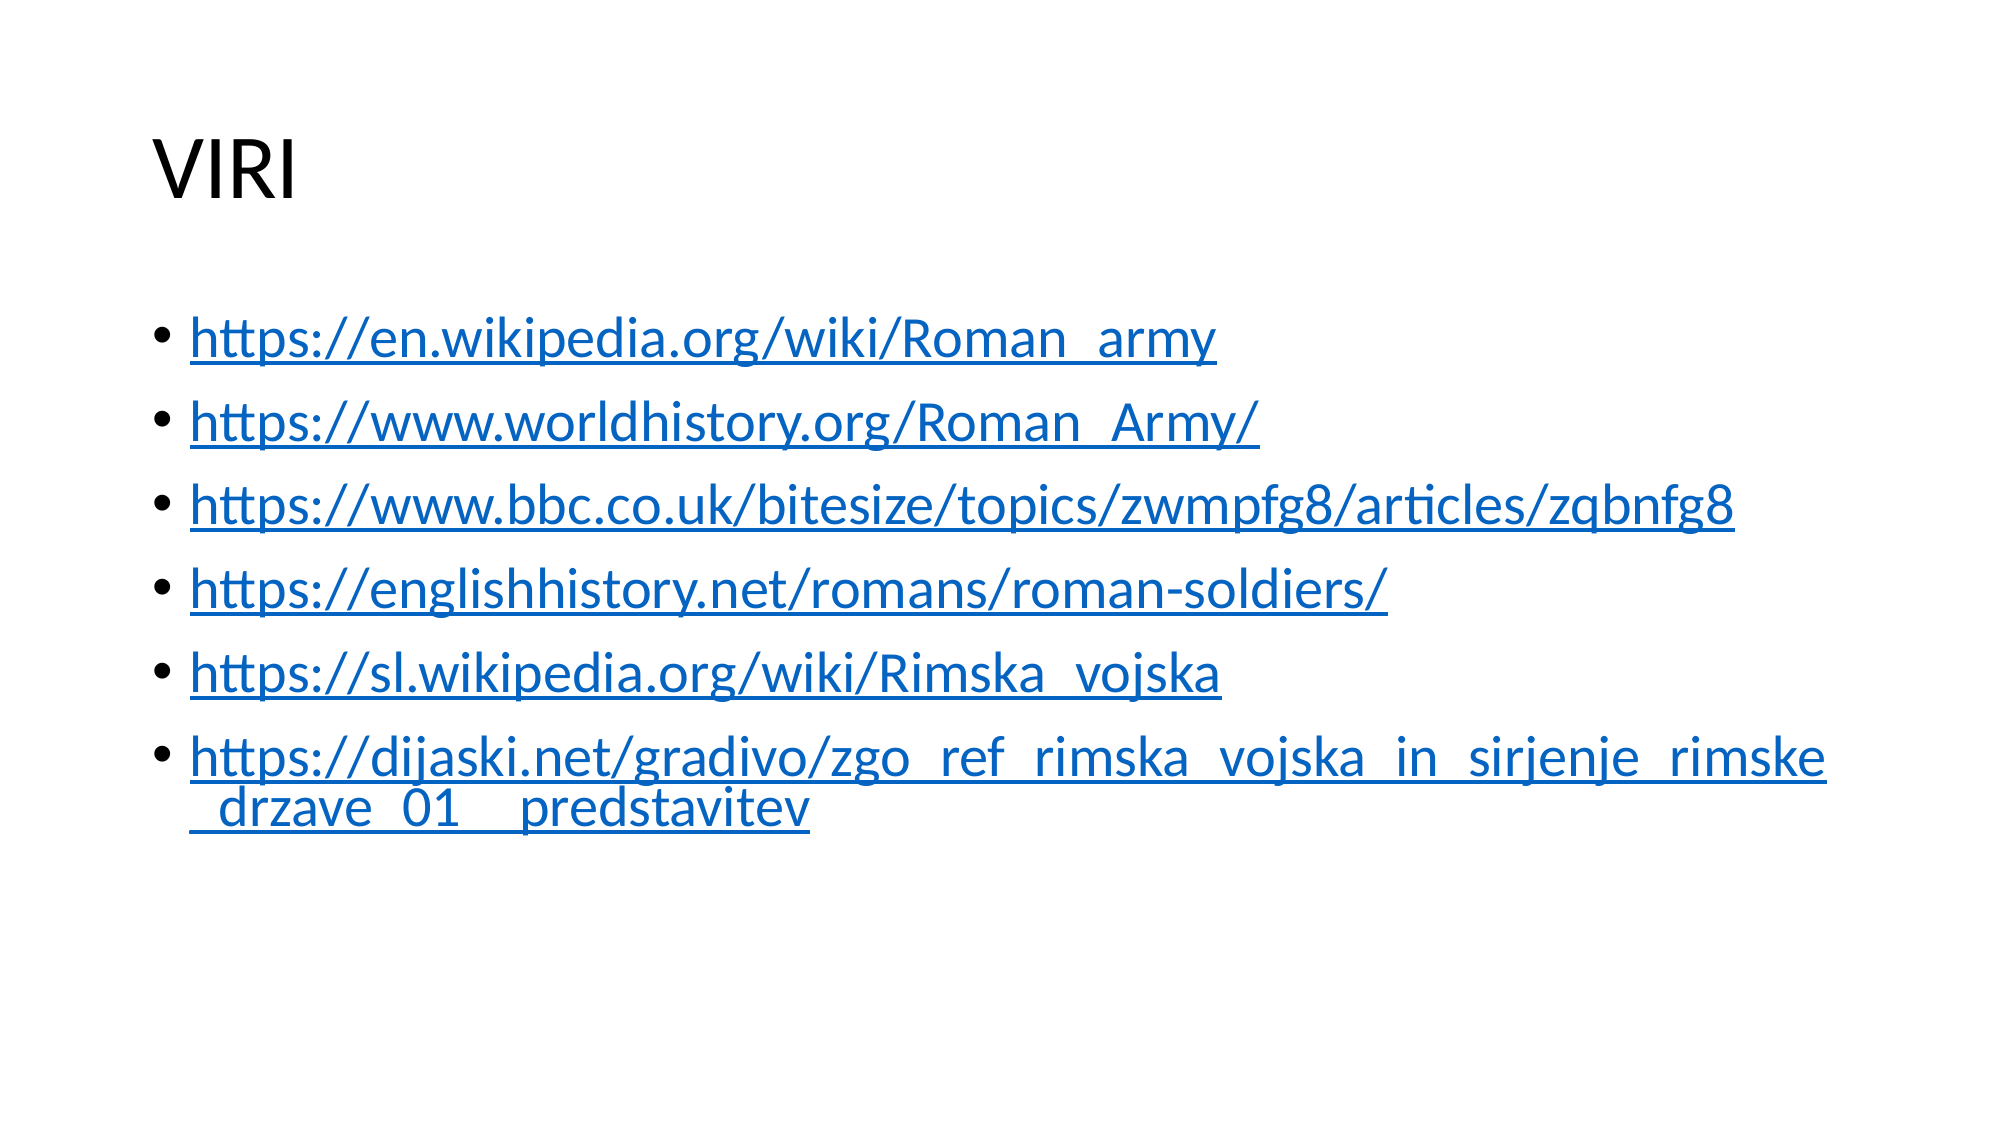

# VIRI
https://en.wikipedia.org/wiki/Roman_army
https://www.worldhistory.org/Roman_Army/
https://www.bbc.co.uk/bitesize/topics/zwmpfg8/articles/zqbnfg8
https://englishhistory.net/romans/roman-soldiers/
https://sl.wikipedia.org/wiki/Rimska_vojska
https://dijaski.net/gradivo/zgo_ref_rimska_vojska_in_sirjenje_rimske_drzave_01__predstavitev